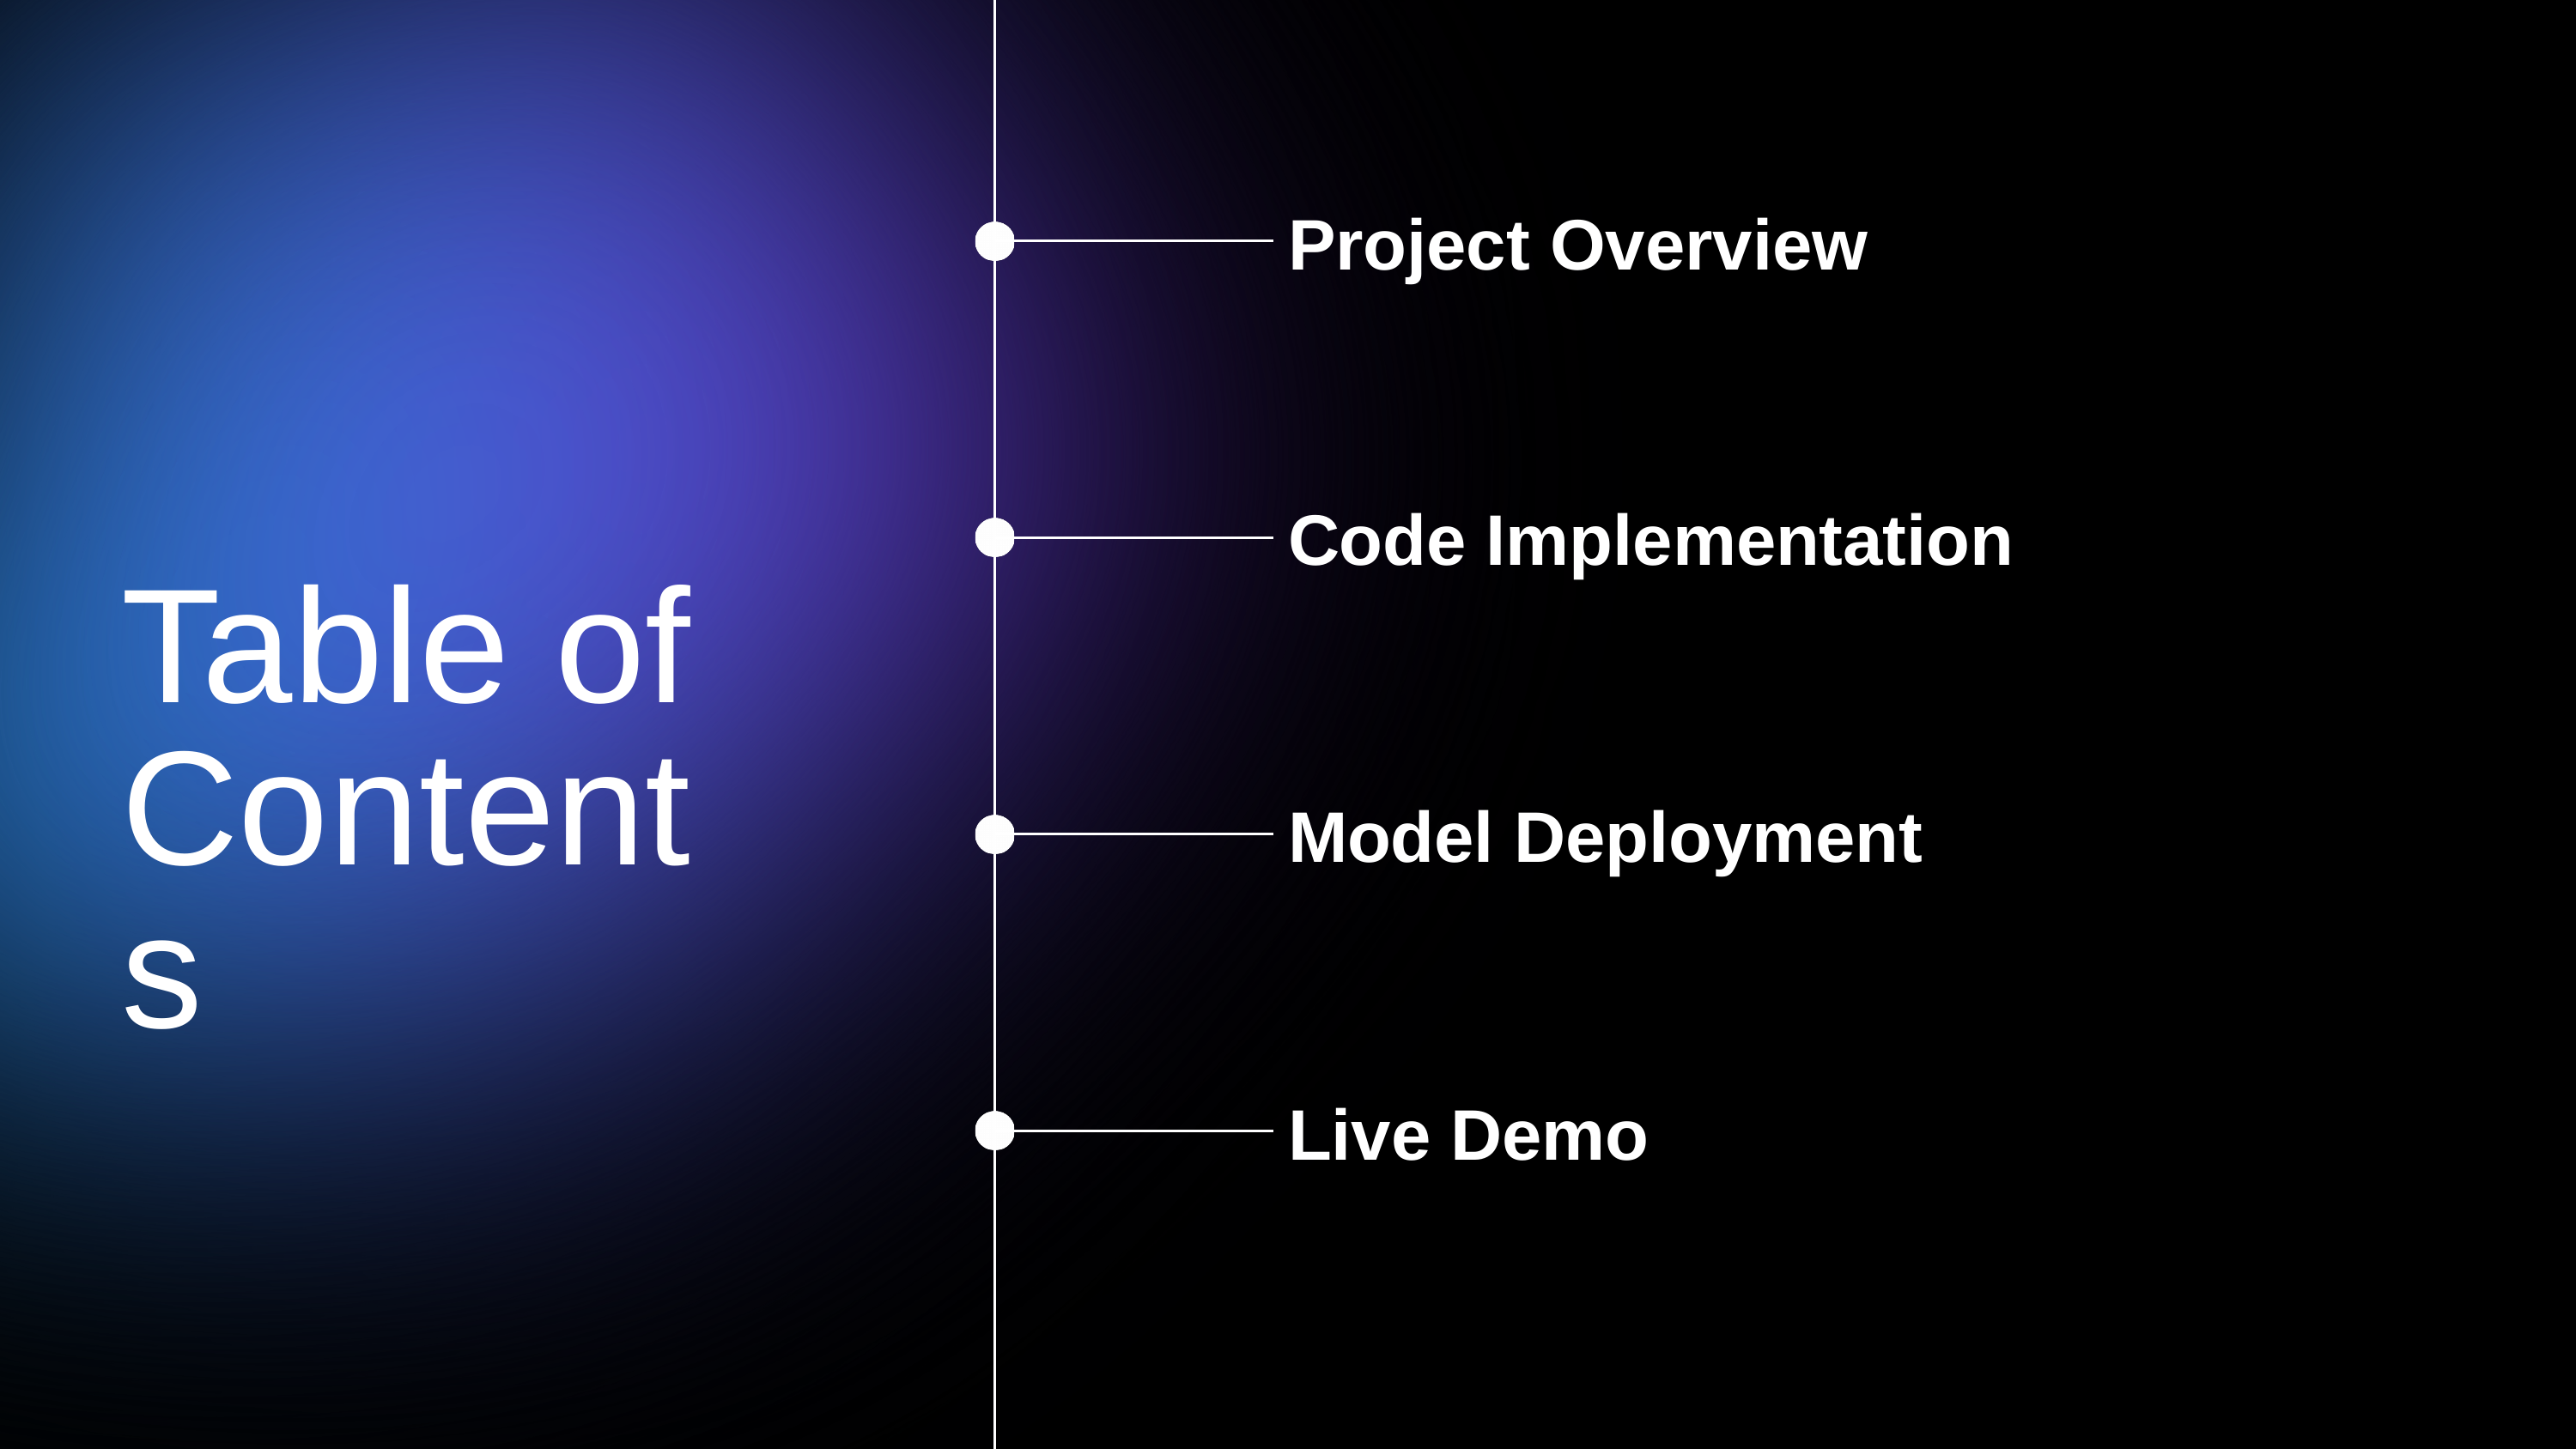

Project Overview

Code Implementation

Table of Contents
Model Deployment

Live Demo